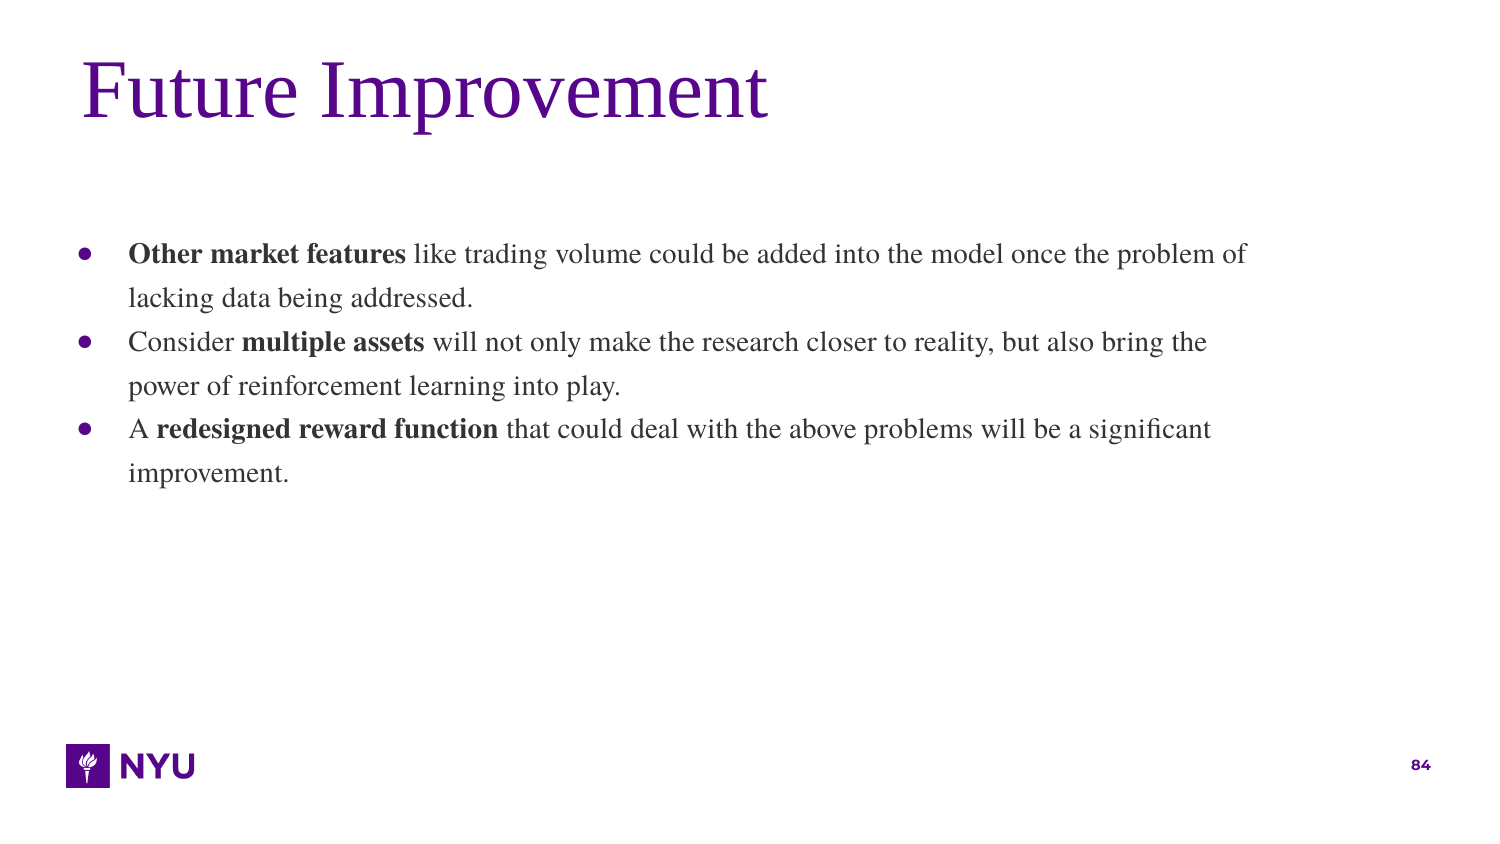

# Future Improvement
Other market features like trading volume could be added into the model once the problem of lacking data being addressed.
Consider multiple assets will not only make the research closer to reality, but also bring the power of reinforcement learning into play.
A redesigned reward function that could deal with the above problems will be a significant improvement.